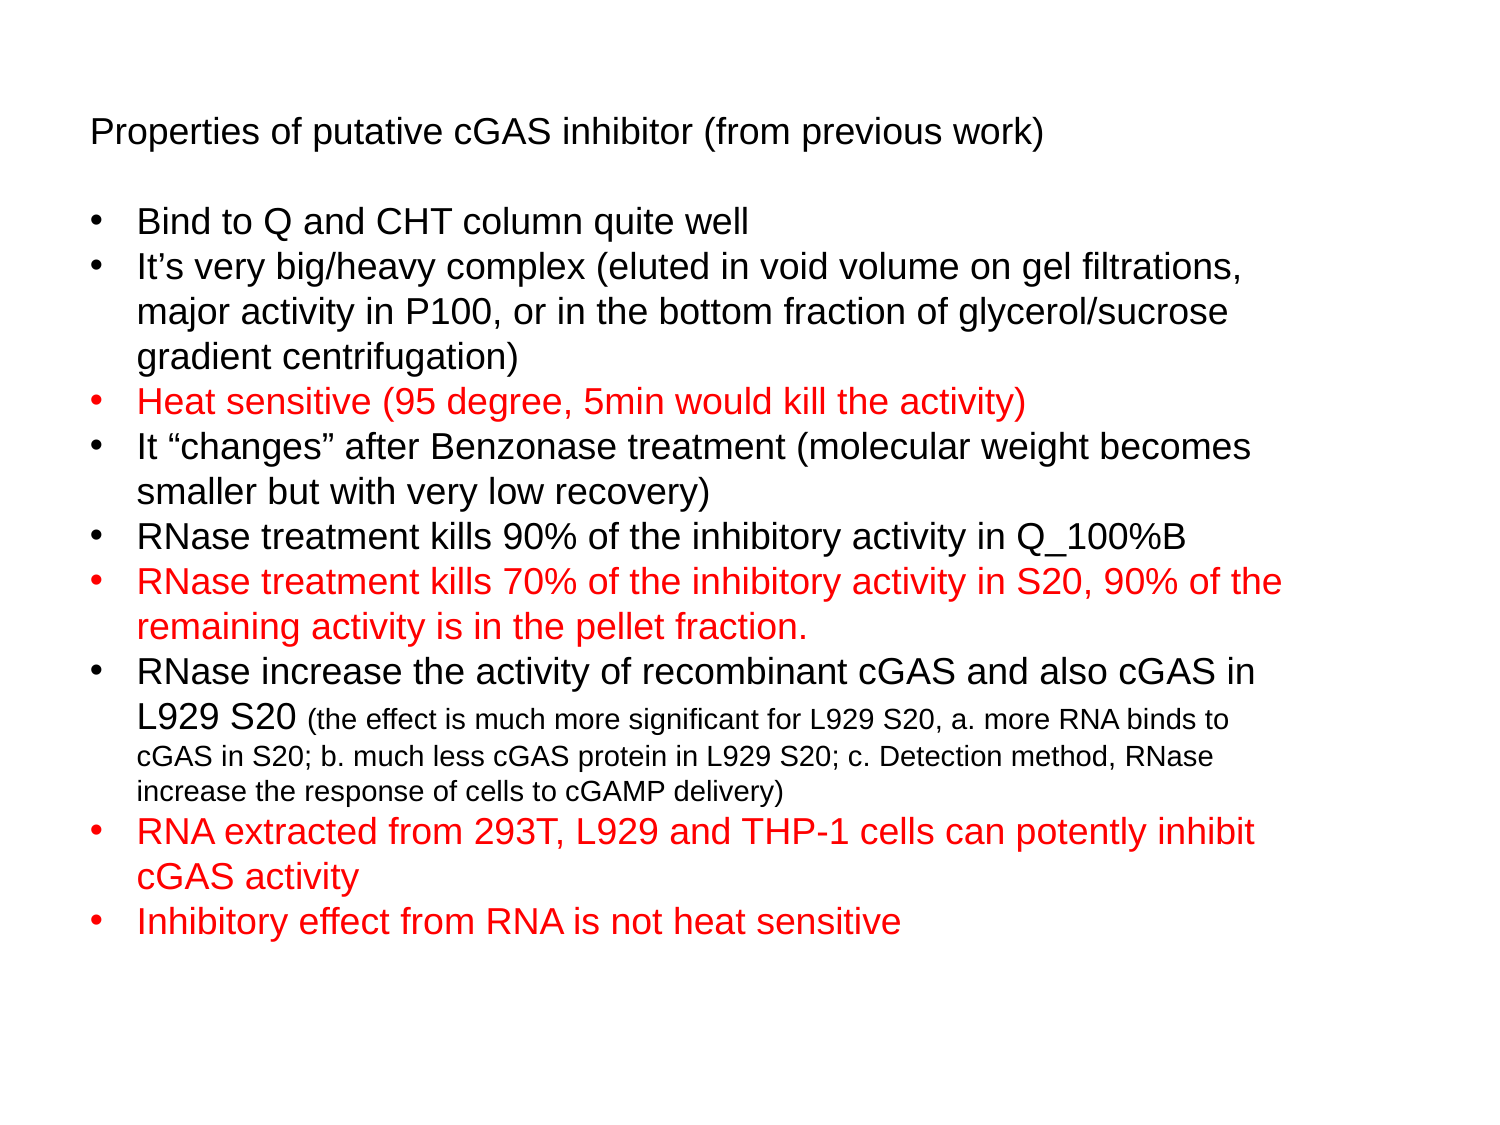

Properties of putative cGAS inhibitor (from previous work)

Bind to Q and CHT column quite well
It’s very big/heavy complex (eluted in void volume on gel filtrations, major activity in P100, or in the bottom fraction of glycerol/sucrose gradient centrifugation)
Heat sensitive (95 degree, 5min would kill the activity)
It “changes” after Benzonase treatment (molecular weight becomes smaller but with very low recovery)
RNase treatment kills 90% of the inhibitory activity in Q_100%B
RNase treatment kills 70% of the inhibitory activity in S20, 90% of the remaining activity is in the pellet fraction.
RNase increase the activity of recombinant cGAS and also cGAS in L929 S20 (the effect is much more significant for L929 S20, a. more RNA binds to cGAS in S20; b. much less cGAS protein in L929 S20; c. Detection method, RNase increase the response of cells to cGAMP delivery)
RNA extracted from 293T, L929 and THP-1 cells can potently inhibit cGAS activity
Inhibitory effect from RNA is not heat sensitive